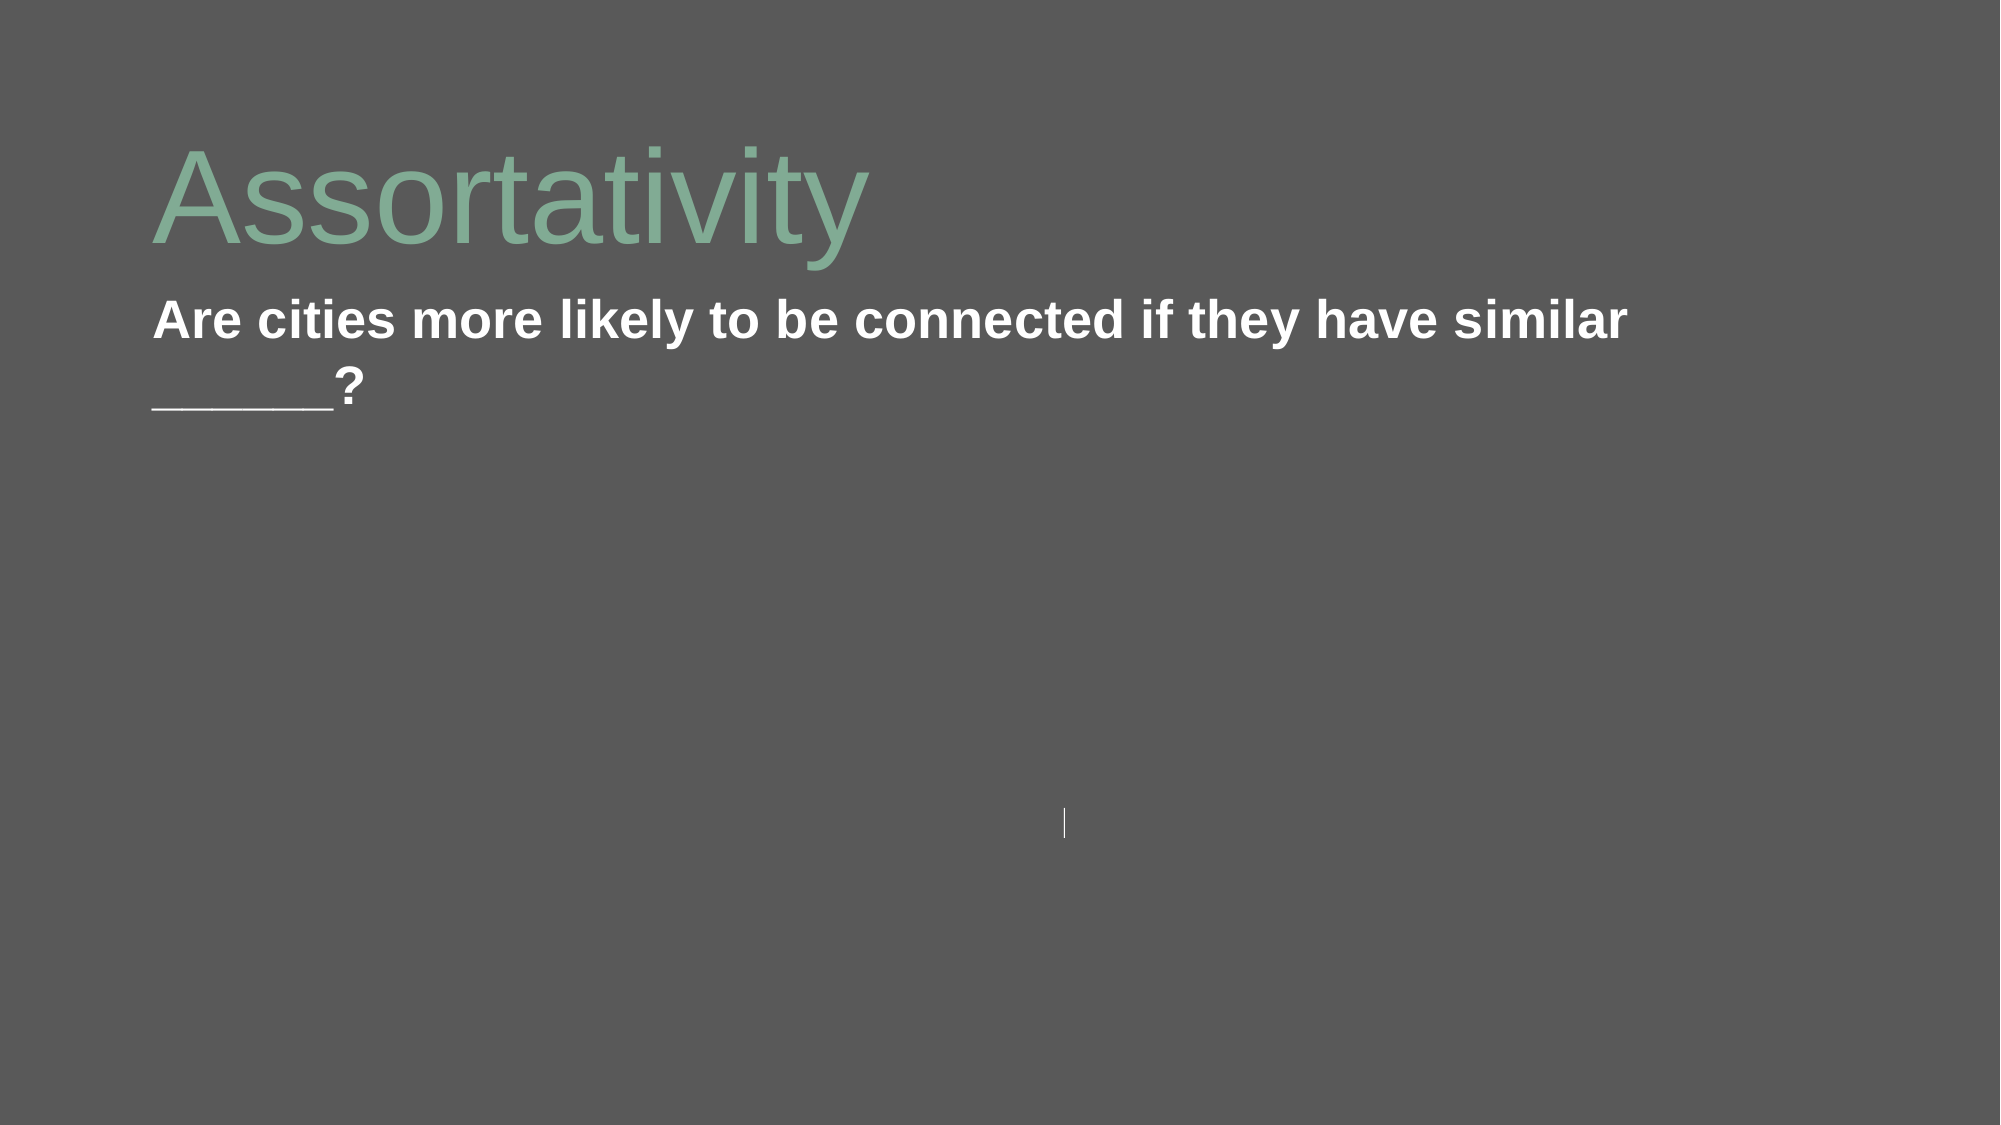

# Assortativity
Are cities more likely to be connected if they have similar ______?
State
Population
Change in Population
Geographical Area